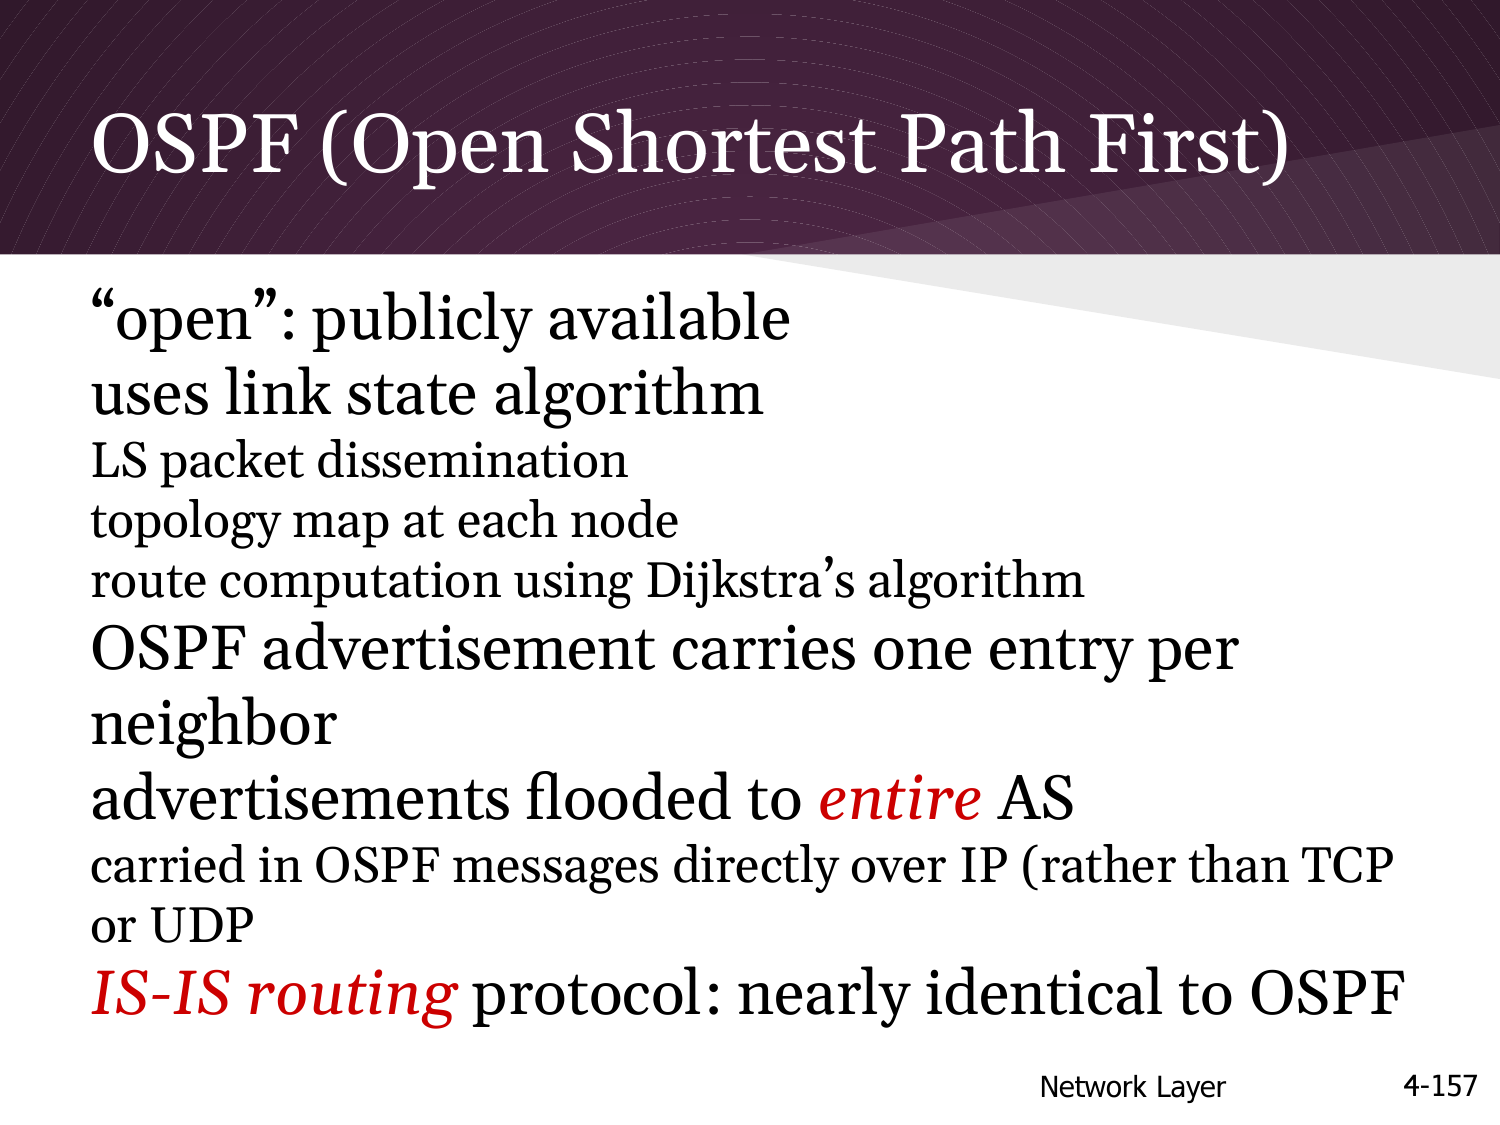

# OSPF (Open Shortest Path First)
“open”: publicly available
uses link state algorithm
LS packet dissemination
topology map at each node
route computation using Dijkstra’s algorithm
OSPF advertisement carries one entry per neighbor
advertisements flooded to entire AS
carried in OSPF messages directly over IP (rather than TCP or UDP
IS-IS routing protocol: nearly identical to OSPF
4-157
Network Layer